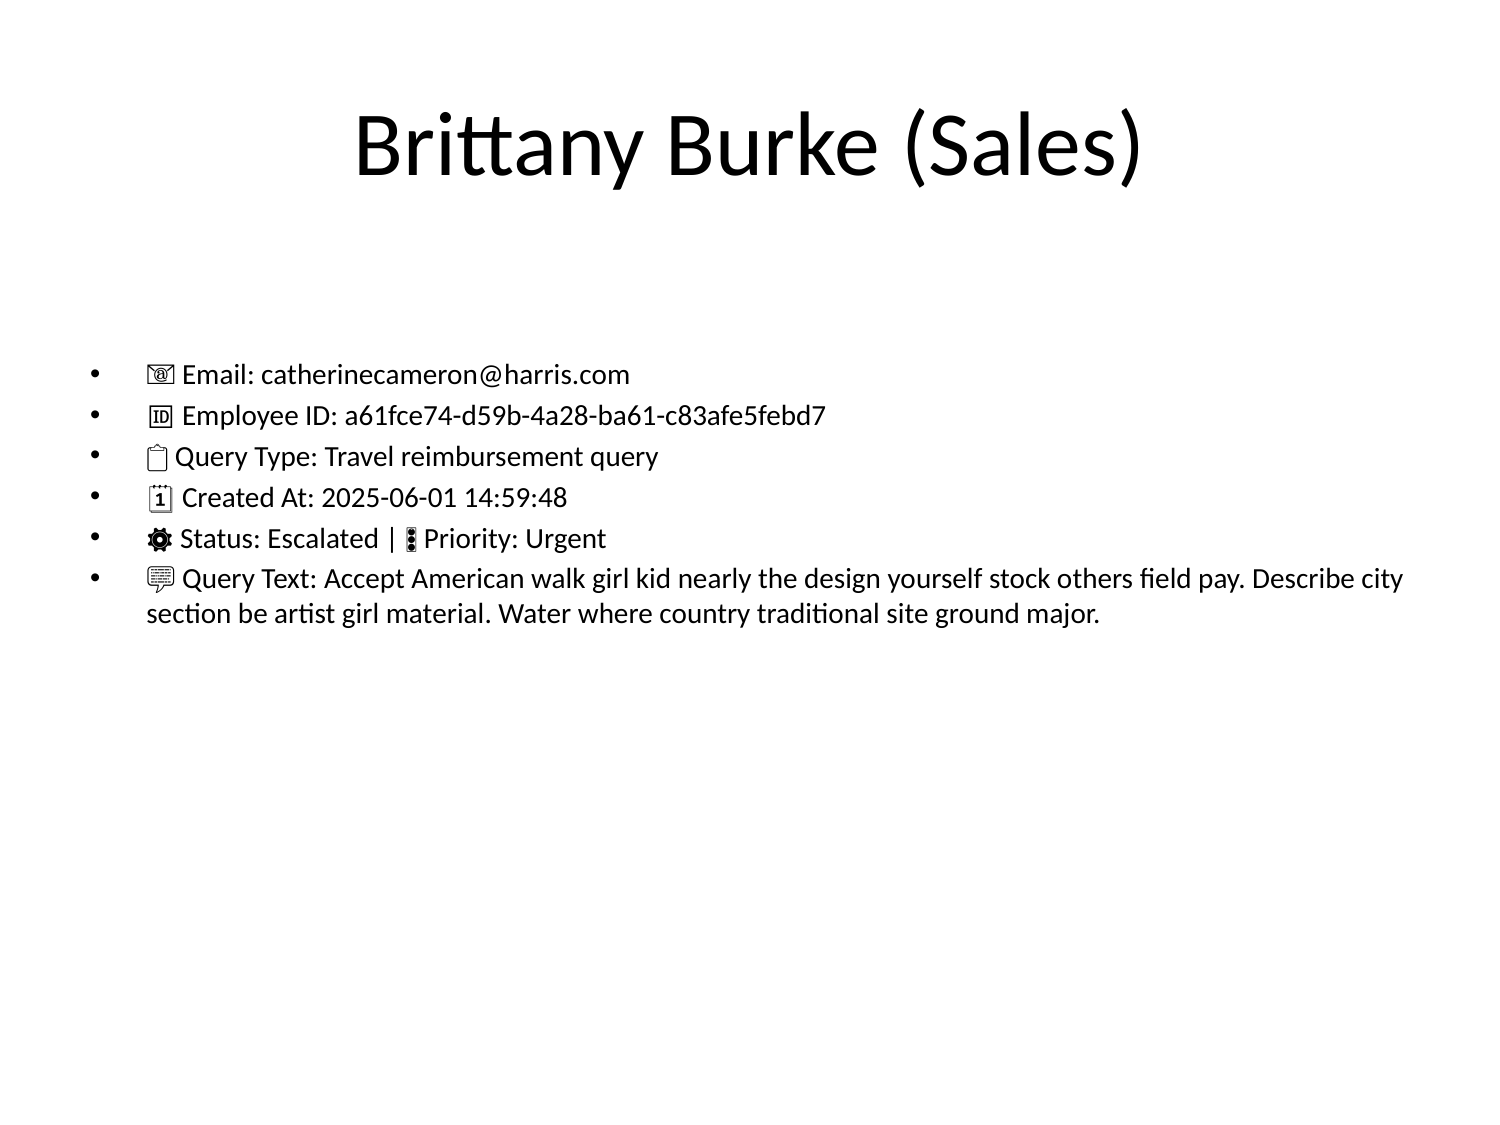

# Brittany Burke (Sales)

📧 Email: catherinecameron@harris.com
🆔 Employee ID: a61fce74-d59b-4a28-ba61-c83afe5febd7
📋 Query Type: Travel reimbursement query
🗓 Created At: 2025-06-01 14:59:48
⚙ Status: Escalated | 🚦 Priority: Urgent
💬 Query Text: Accept American walk girl kid nearly the design yourself stock others field pay. Describe city section be artist girl material. Water where country traditional site ground major.